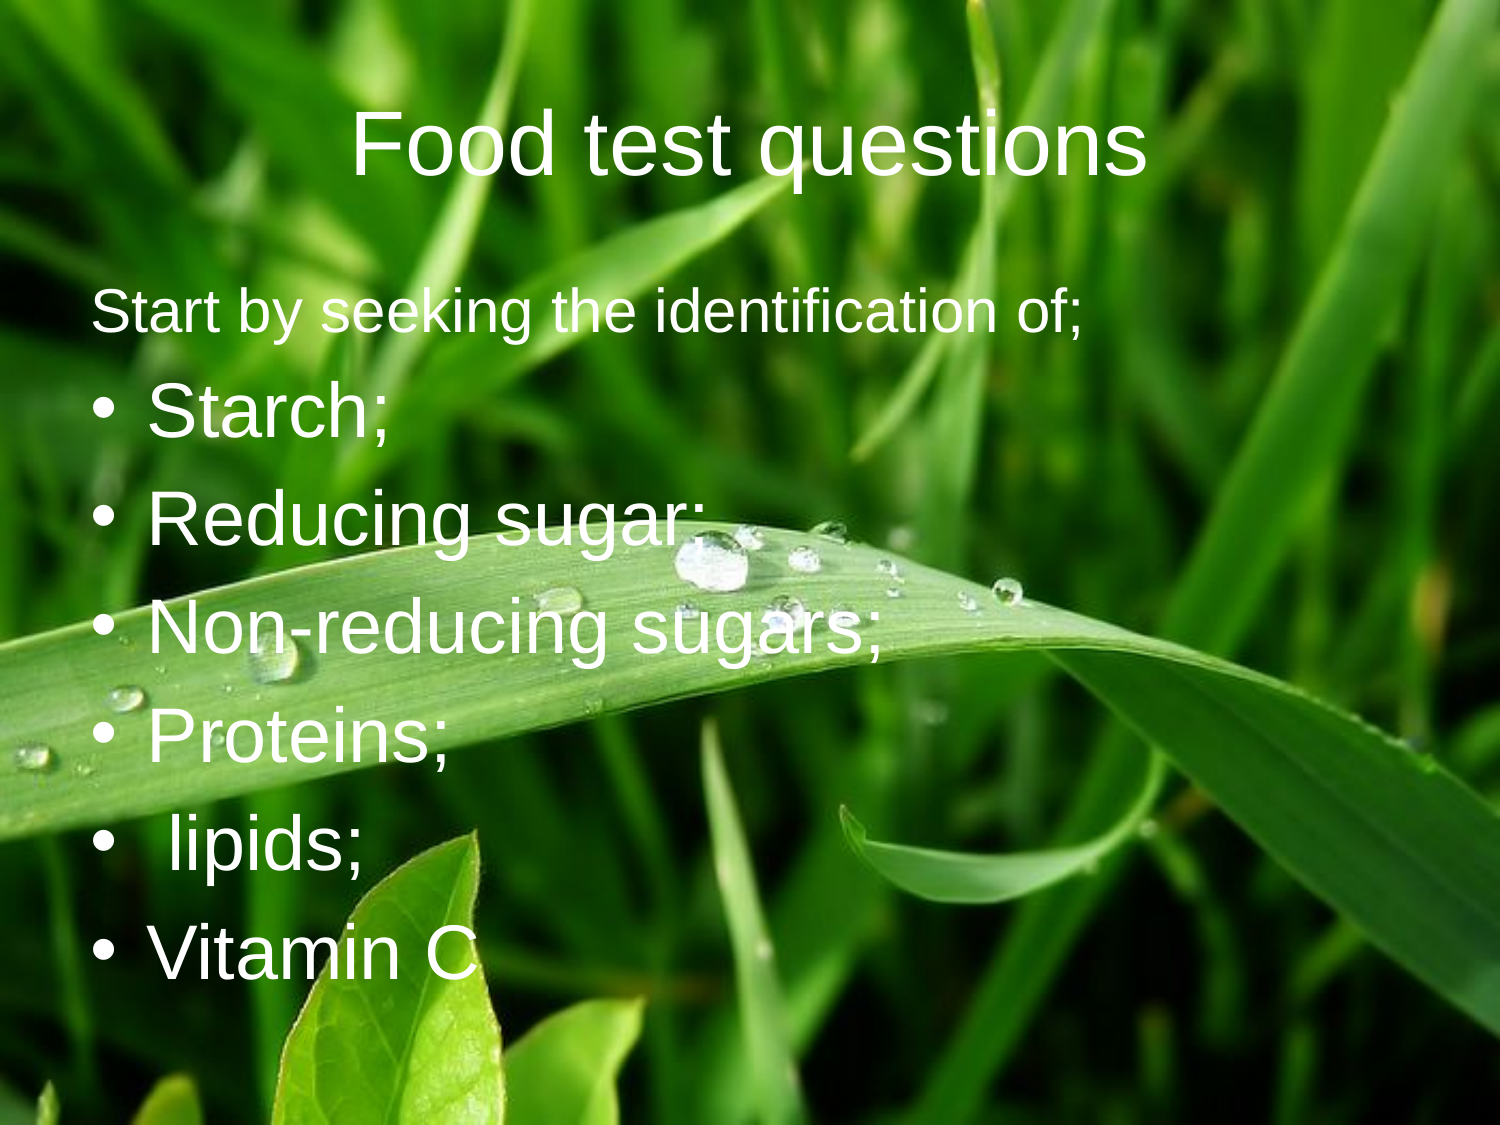

# Food test questions
Start by seeking the identification of;
Starch;
Reducing sugar;
Non-reducing sugars;
Proteins;
 lipids;
Vitamin C